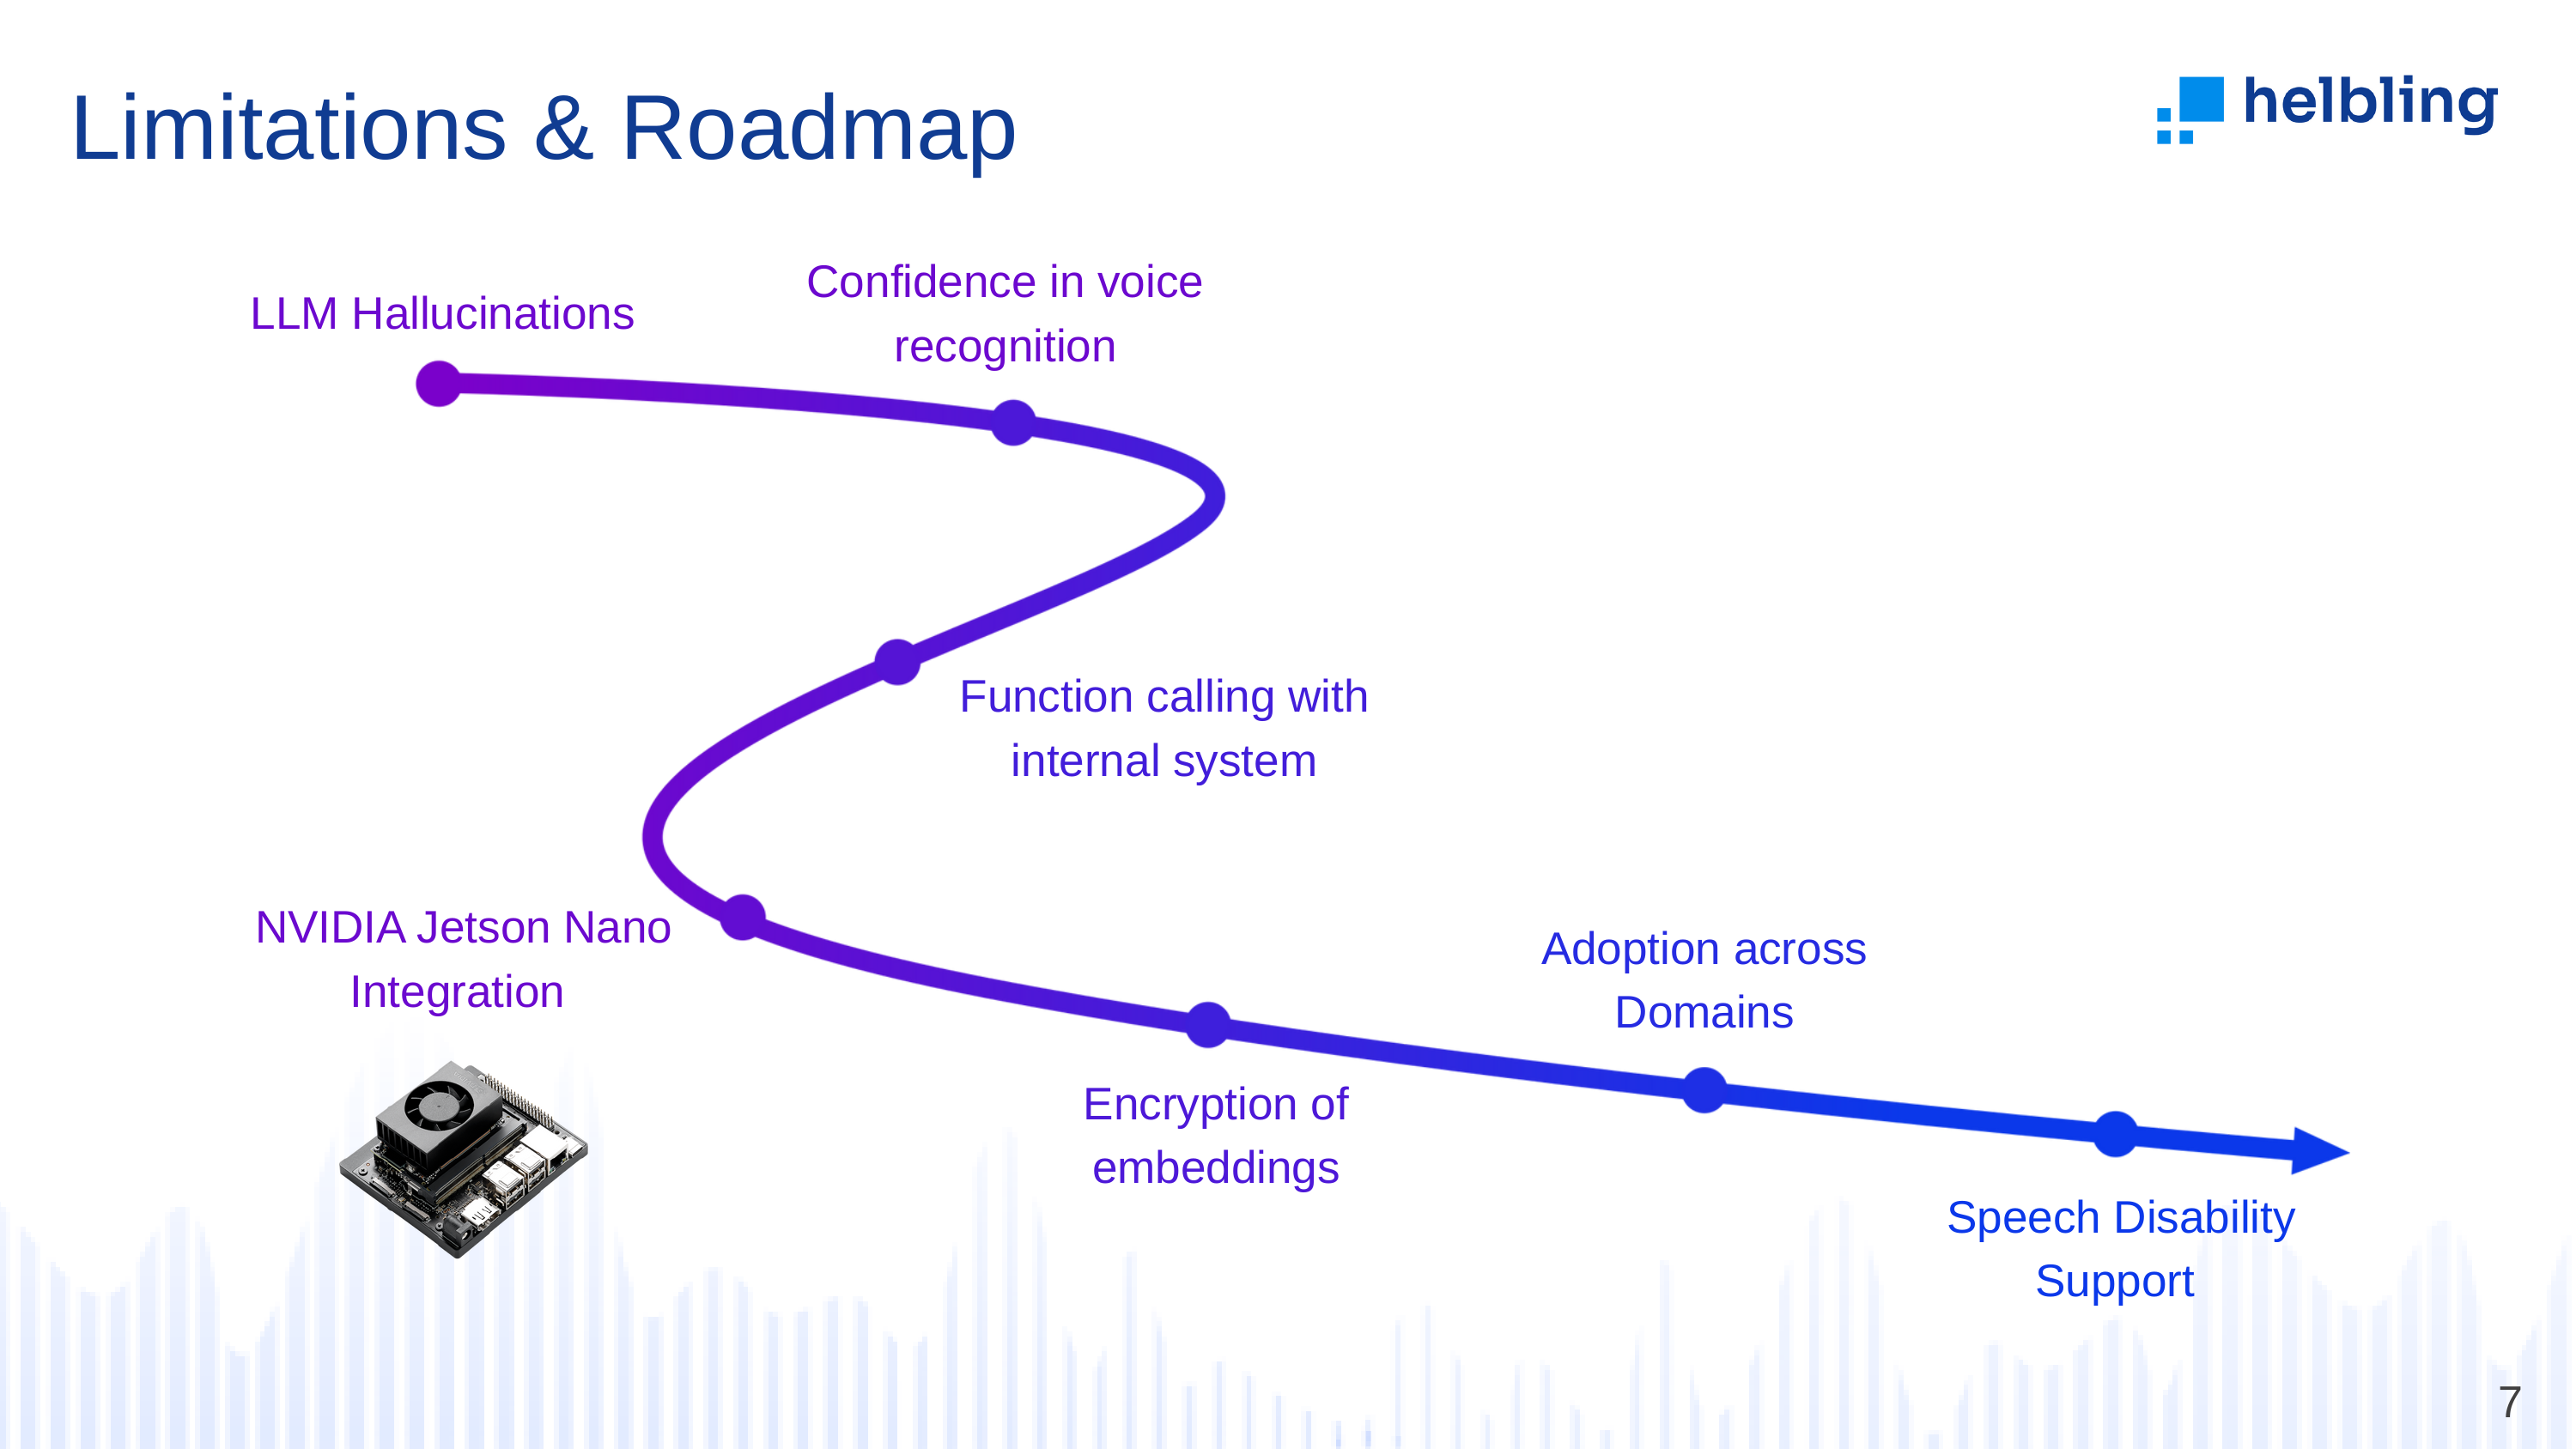

Limitations & Roadmap

Confidence in voice recognition
LLM Hallucinations

Function calling with internal system
NVIDIA Jetson Nano Integration
Adoption across
Domains

Encryption of embeddings
Speech Disability
Support
7